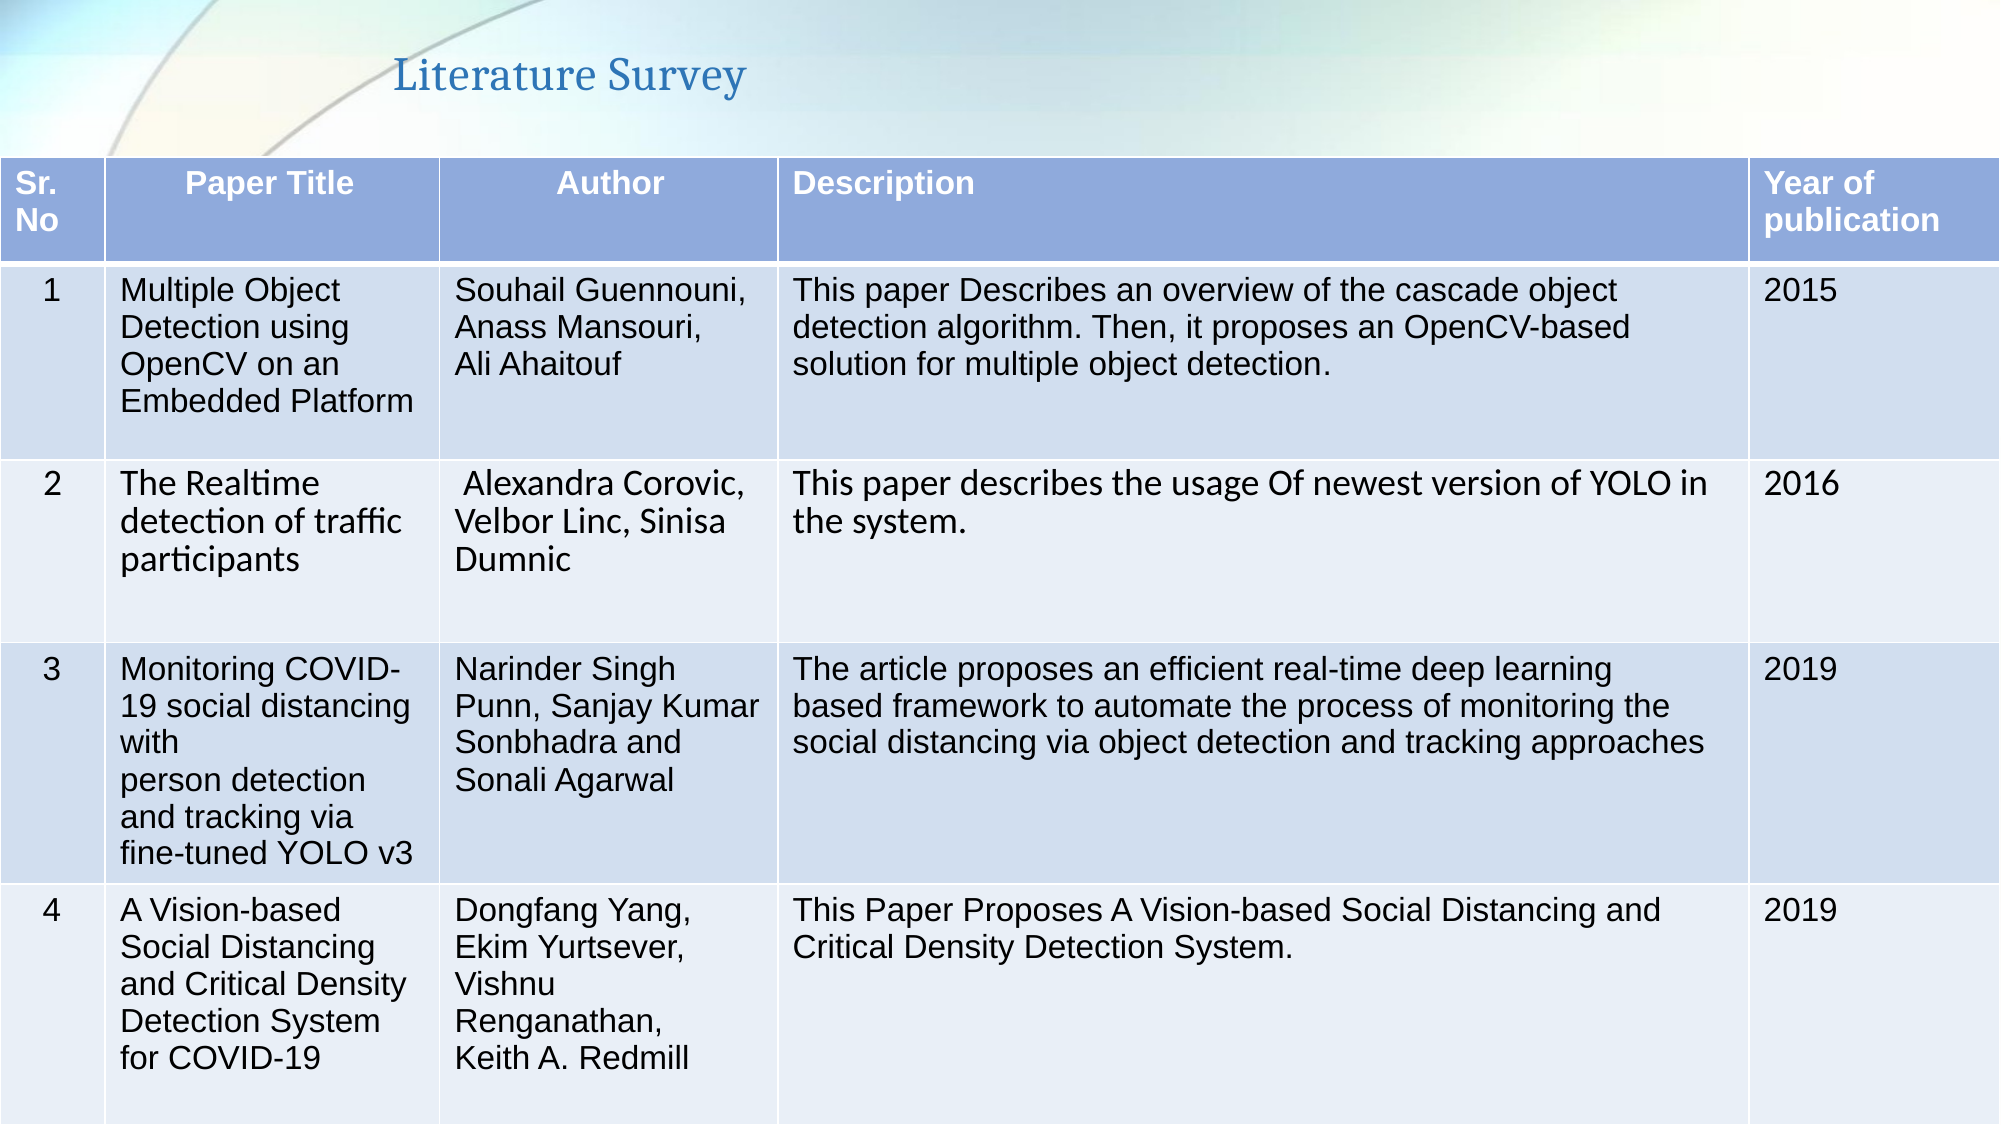

# Literature Survey
| Sr. No | Paper Title | Author | Description | Year of publication |
| --- | --- | --- | --- | --- |
| 1 | Multiple Object Detection using OpenCV on an Embedded Platform | Souhail Guennouni, Anass Mansouri, Ali Ahaitouf | This paper Describes an overview of the cascade object detection algorithm. Then, it proposes an OpenCV-based solution for multiple object detection. | 2015 |
| 2 | The Realtime detection of traffic participants | Alexandra Corovic, Velbor Linc, Sinisa Dumnic | This paper describes the usage Of newest version of YOLO in the system. | 2016 |
| 3 | Monitoring COVID-19 social distancing with person detection and tracking via fine-tuned YOLO v3 | Narinder Singh Punn, Sanjay Kumar Sonbhadra and Sonali Agarwal | The article proposes an efficient real-time deep learning based framework to automate the process of monitoring the social distancing via object detection and tracking approaches | 2019 |
| 4 | A Vision-based Social Distancing and Critical Density Detection System for COVID-19 | Dongfang Yang, Ekim Yurtsever, Vishnu Renganathan, Keith A. Redmill | This Paper Proposes A Vision-based Social Distancing and Critical Density Detection System. | 2019 |